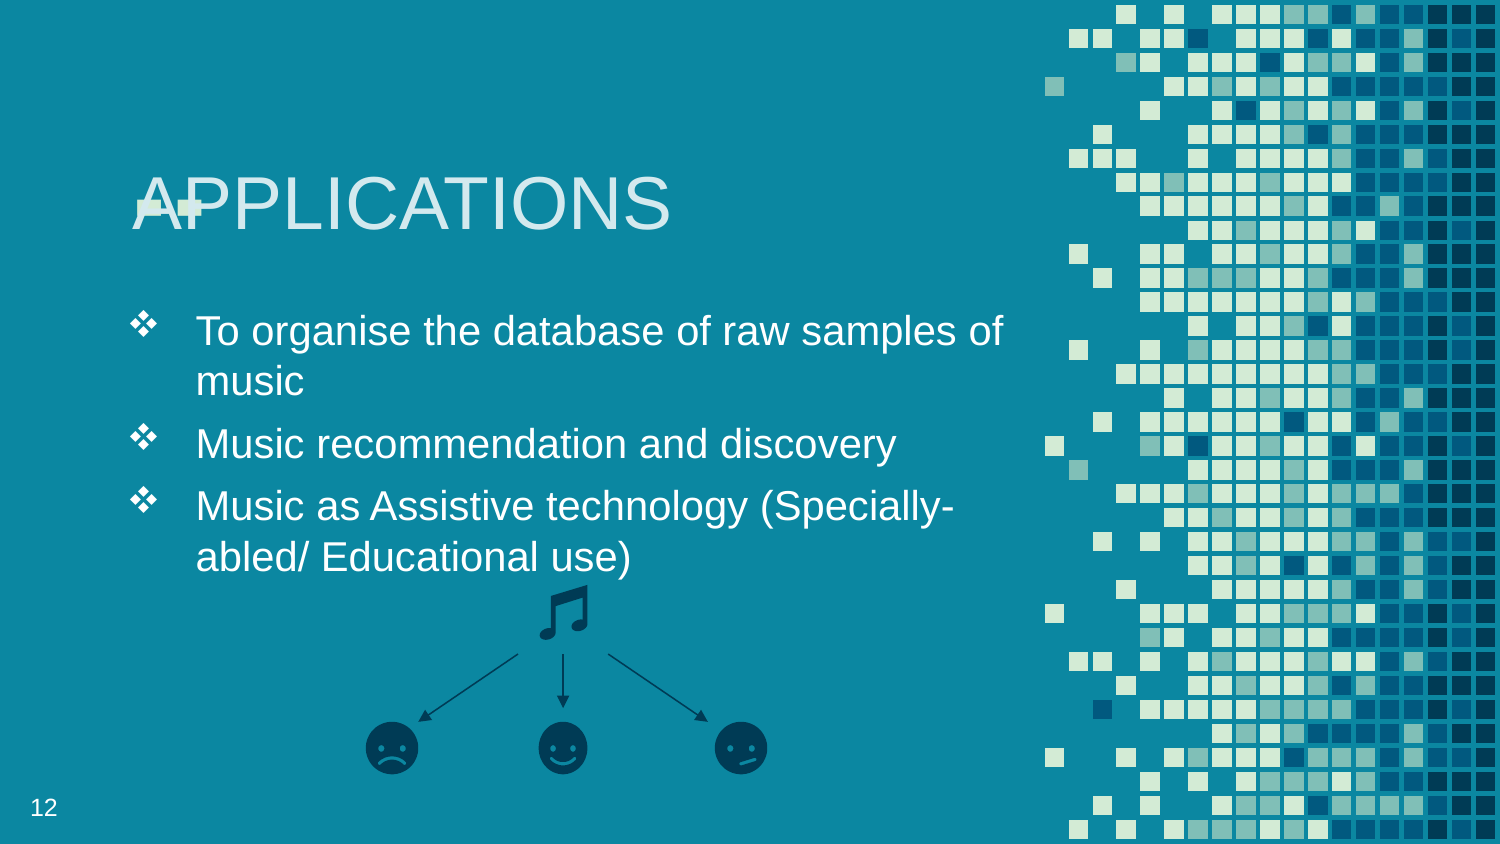

APPLICATIONS

To organise the database of raw samples of music
Music recommendation and discovery
Music as Assistive technology (Specially-abled/ Educational use)

12